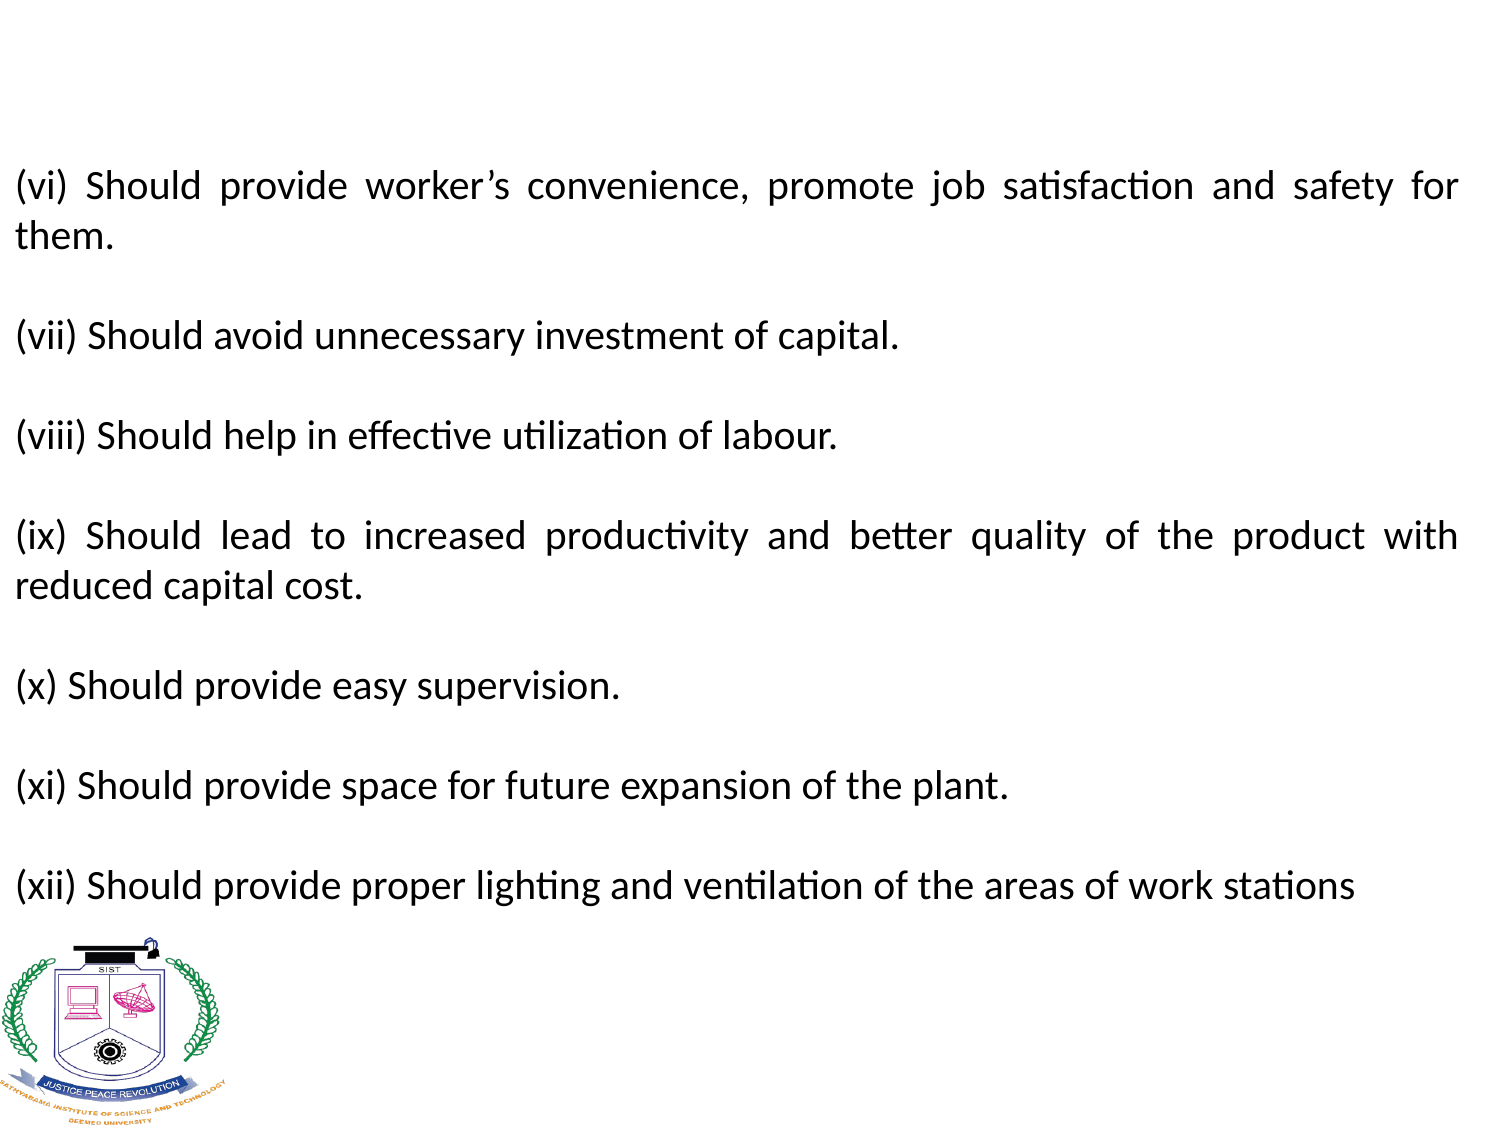

(vi) Should provide worker’s convenience, promote job satisfaction and safety for them.

(vii) Should avoid unnecessary investment of capital.

(viii) Should help in effective utilization of labour.

(ix) Should lead to increased productivity and better quality of the product with reduced capital cost.

(x) Should provide easy supervision.

(xi) Should provide space for future expansion of the plant.

(xii) Should provide proper lighting and ventilation of the areas of work stations